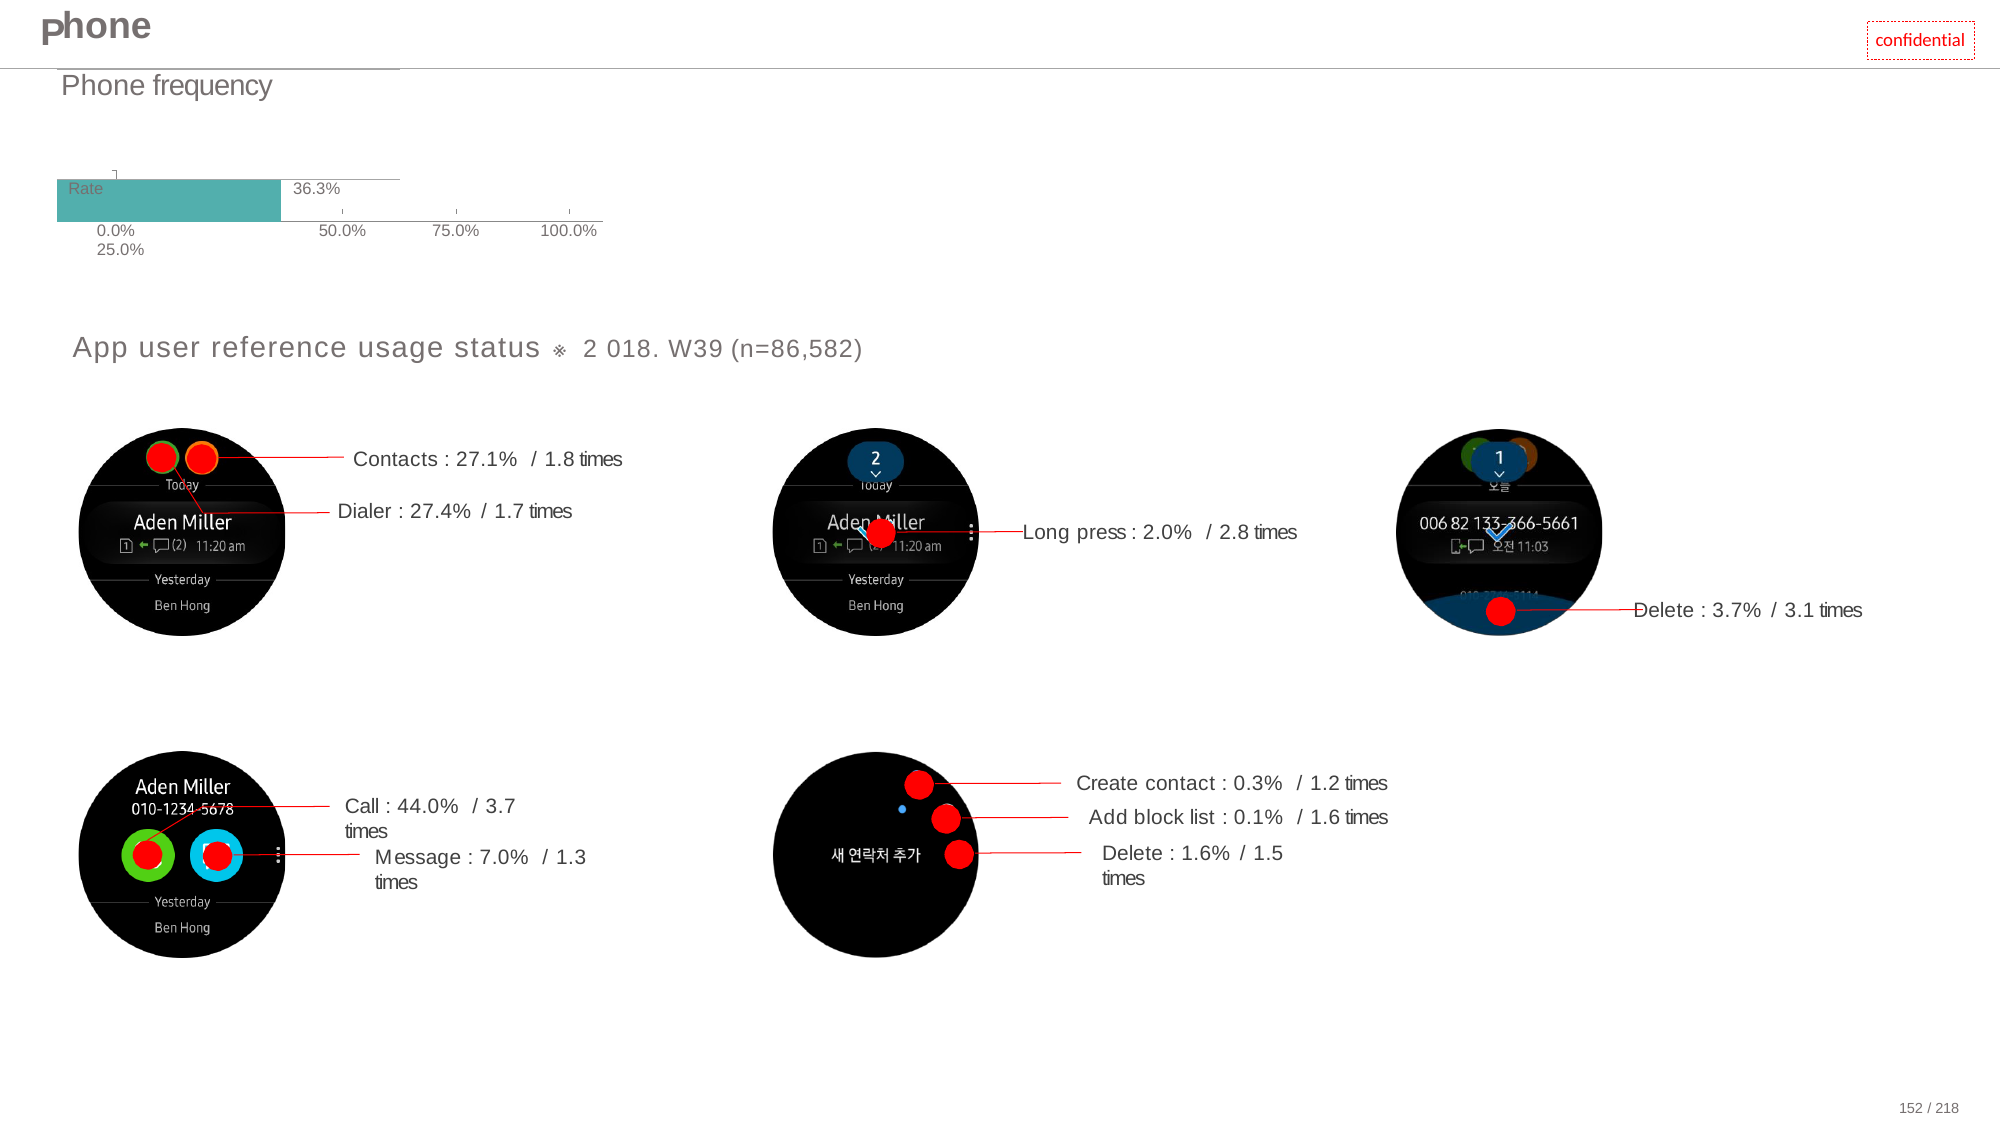

| hone |  |  |  |
| --- | --- | --- | --- |
| Phone frequency |  |  |  |
| Rate | 36.3% |  |  |
| 0.0% 25.0% | 50.0% | 75.0% | 100.0% |
P
confidential

App user reference usage status ※2018. W39 (n=86,582)

Contacts : 27.1% / 1.8 times

Dialer : 27.4% / 1.7 times
Long press : 2.0% / 2.8 times

Delete : 3.7% / 3.1 times

Create contact : 0.3% / 1.2 times Add block list : 0.1% / 1.6 times

Call : 44.0% / 3.7 times

Delete : 1.6% / 1.5 times

Message : 7.0% / 1.3 times

152 / 218